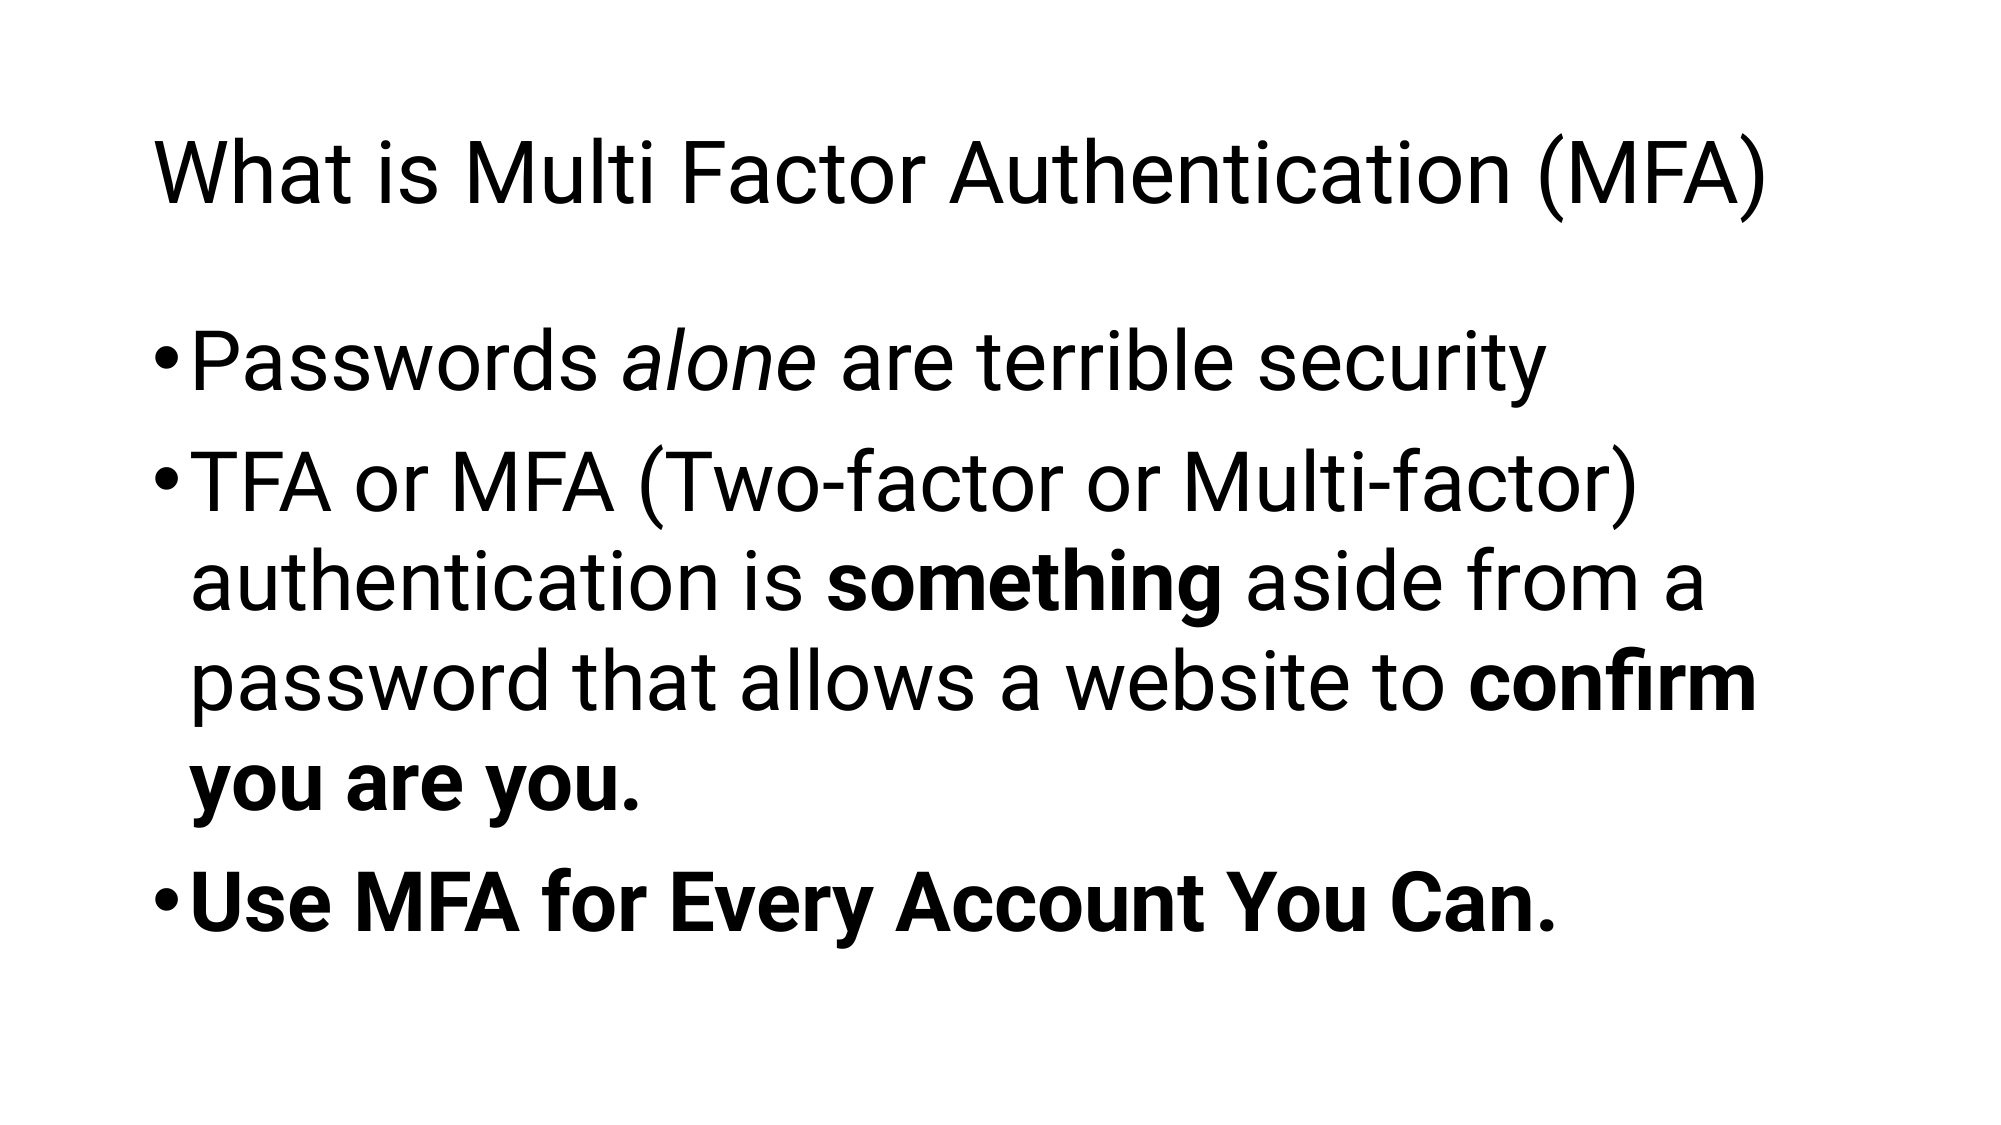

# What is Multi Factor Authentication (MFA)
Passwords alone are terrible security
TFA or MFA (Two-factor or Multi-factor) authentication is something aside from a password that allows a website to confirm you are you.
Use MFA for Every Account You Can.